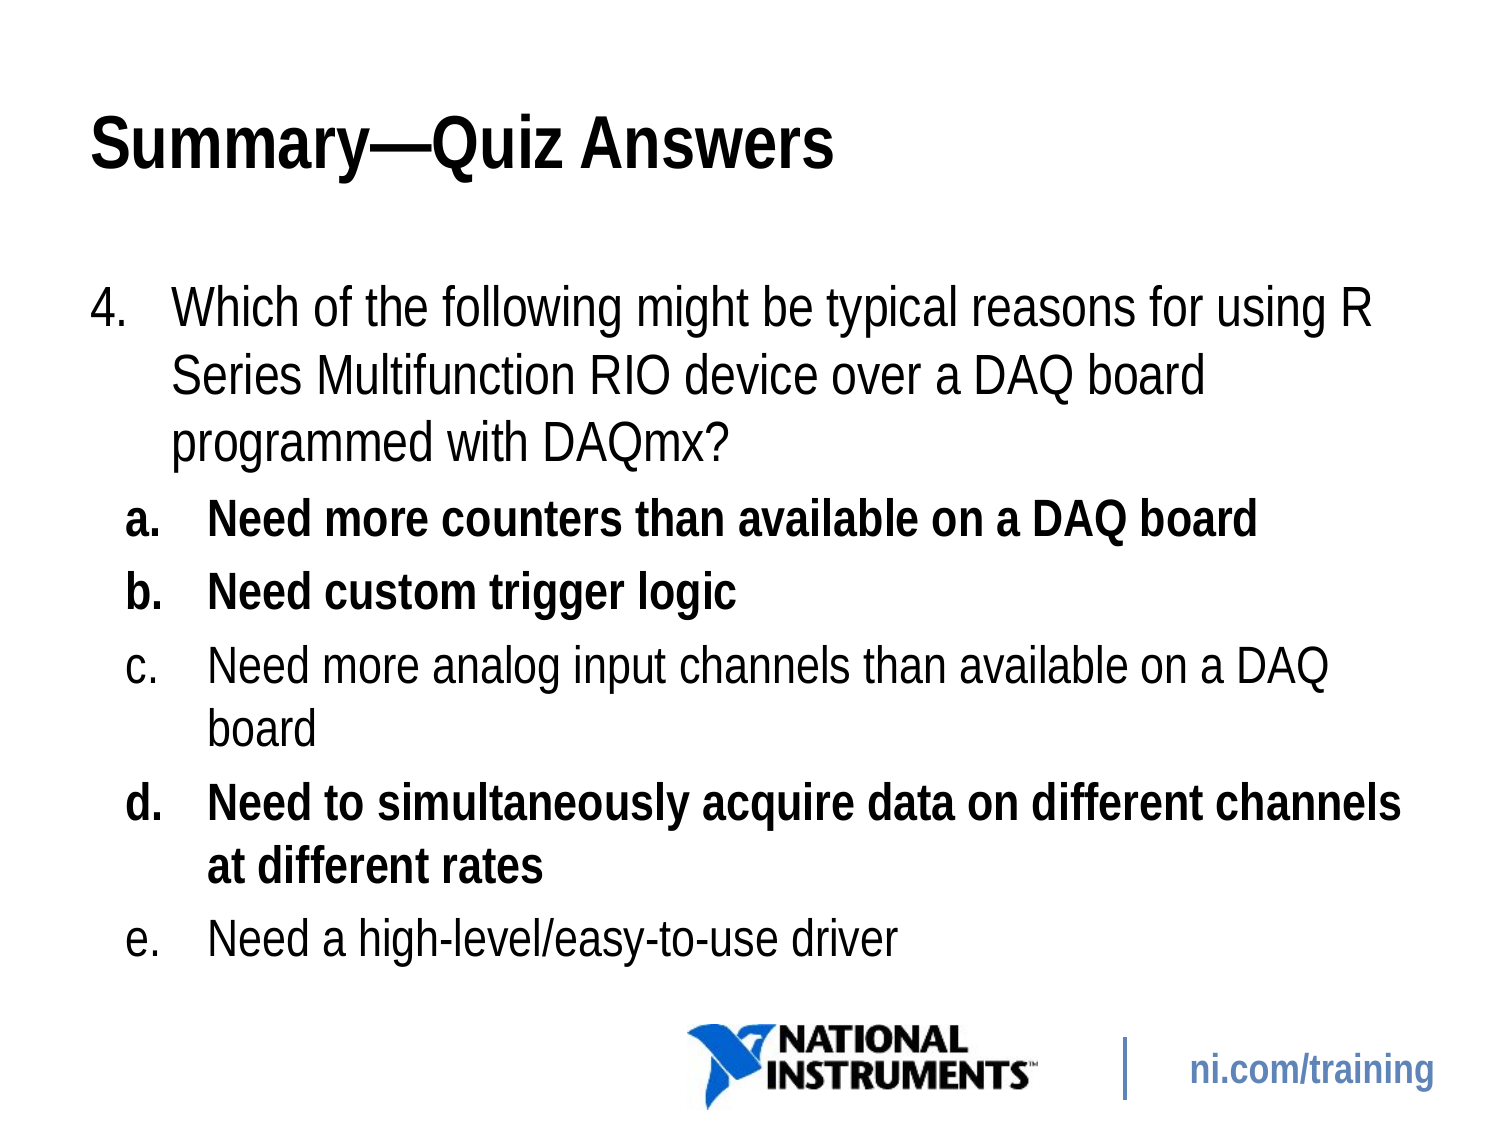

# Summary—Quiz Answers
Which of the following might be typical reasons for using R Series Multifunction RIO device over a DAQ board programmed with DAQmx?
Need more counters than available on a DAQ board
Need custom trigger logic
Need more analog input channels than available on a DAQ board
Need to simultaneously acquire data on different channels at different rates
Need a high-level/easy-to-use driver